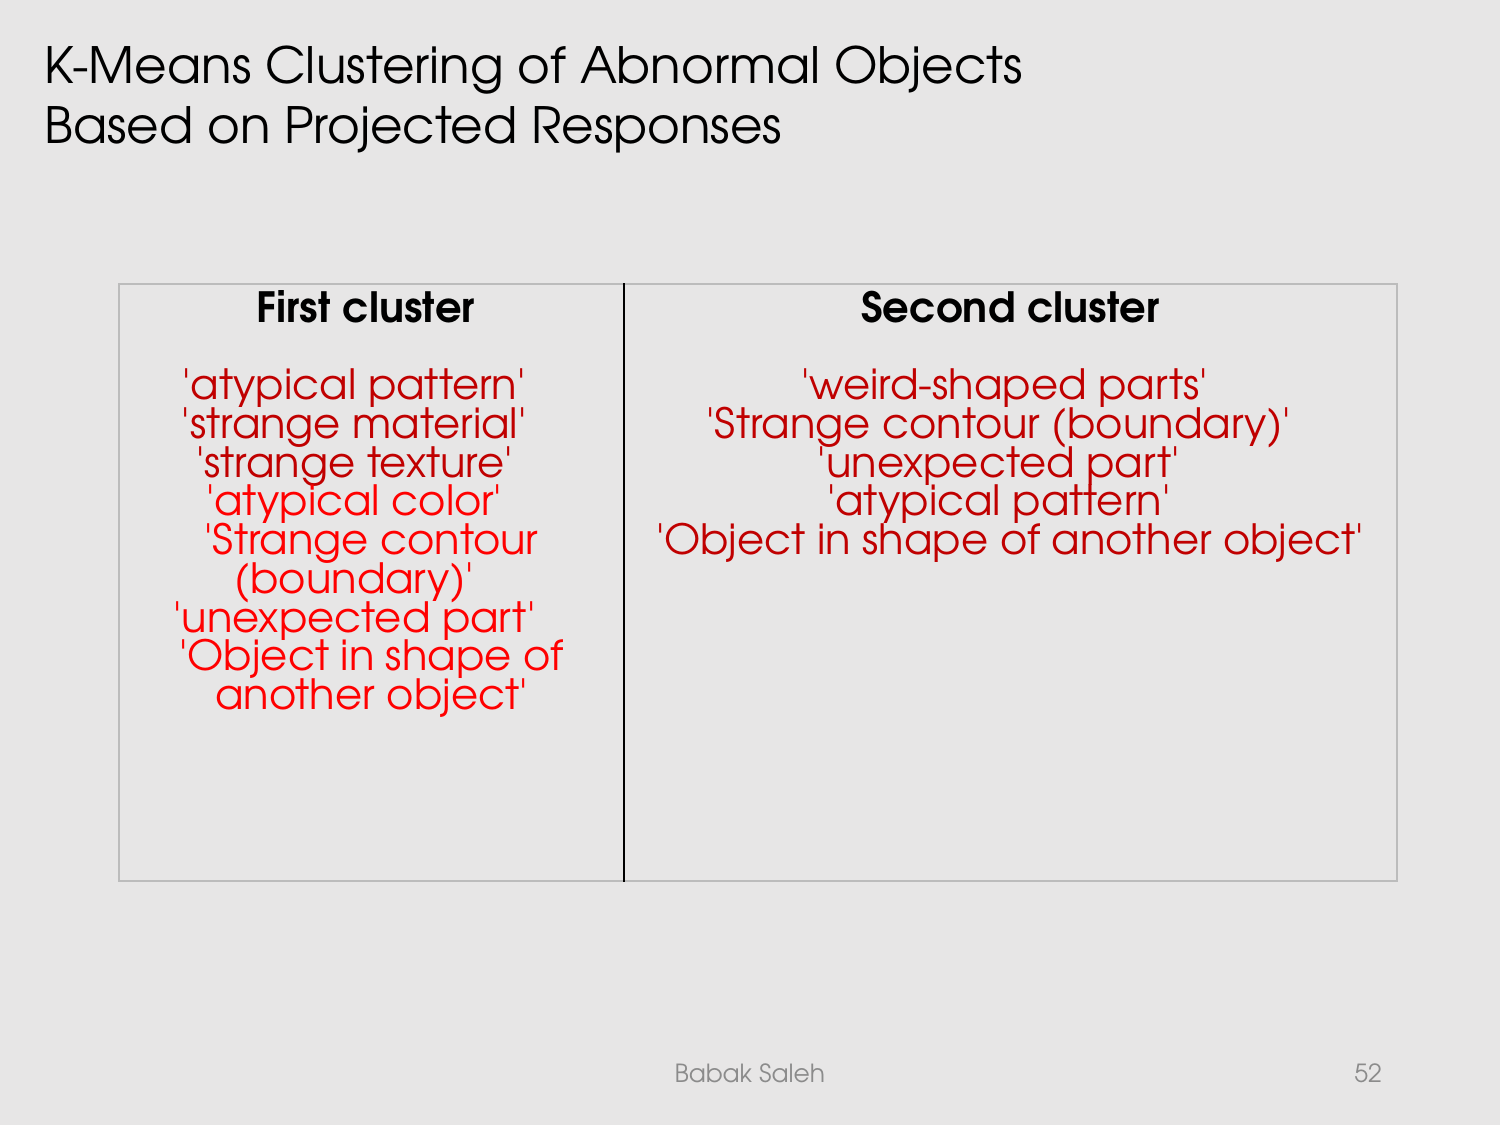

K-Means Clustering of Abnormal Objects
Based on Projected Responses
| First cluster 'atypical pattern' 'strange material' 'strange texture' 'atypical color' 'Strange contour (boundary)' 'unexpected part' 'Object in shape of another object' | Second cluster 'weird-shaped parts' 'Strange contour (boundary)' 'unexpected part' 'atypical pattern' 'Object in shape of another object' |
| --- | --- |
Babak Saleh
52